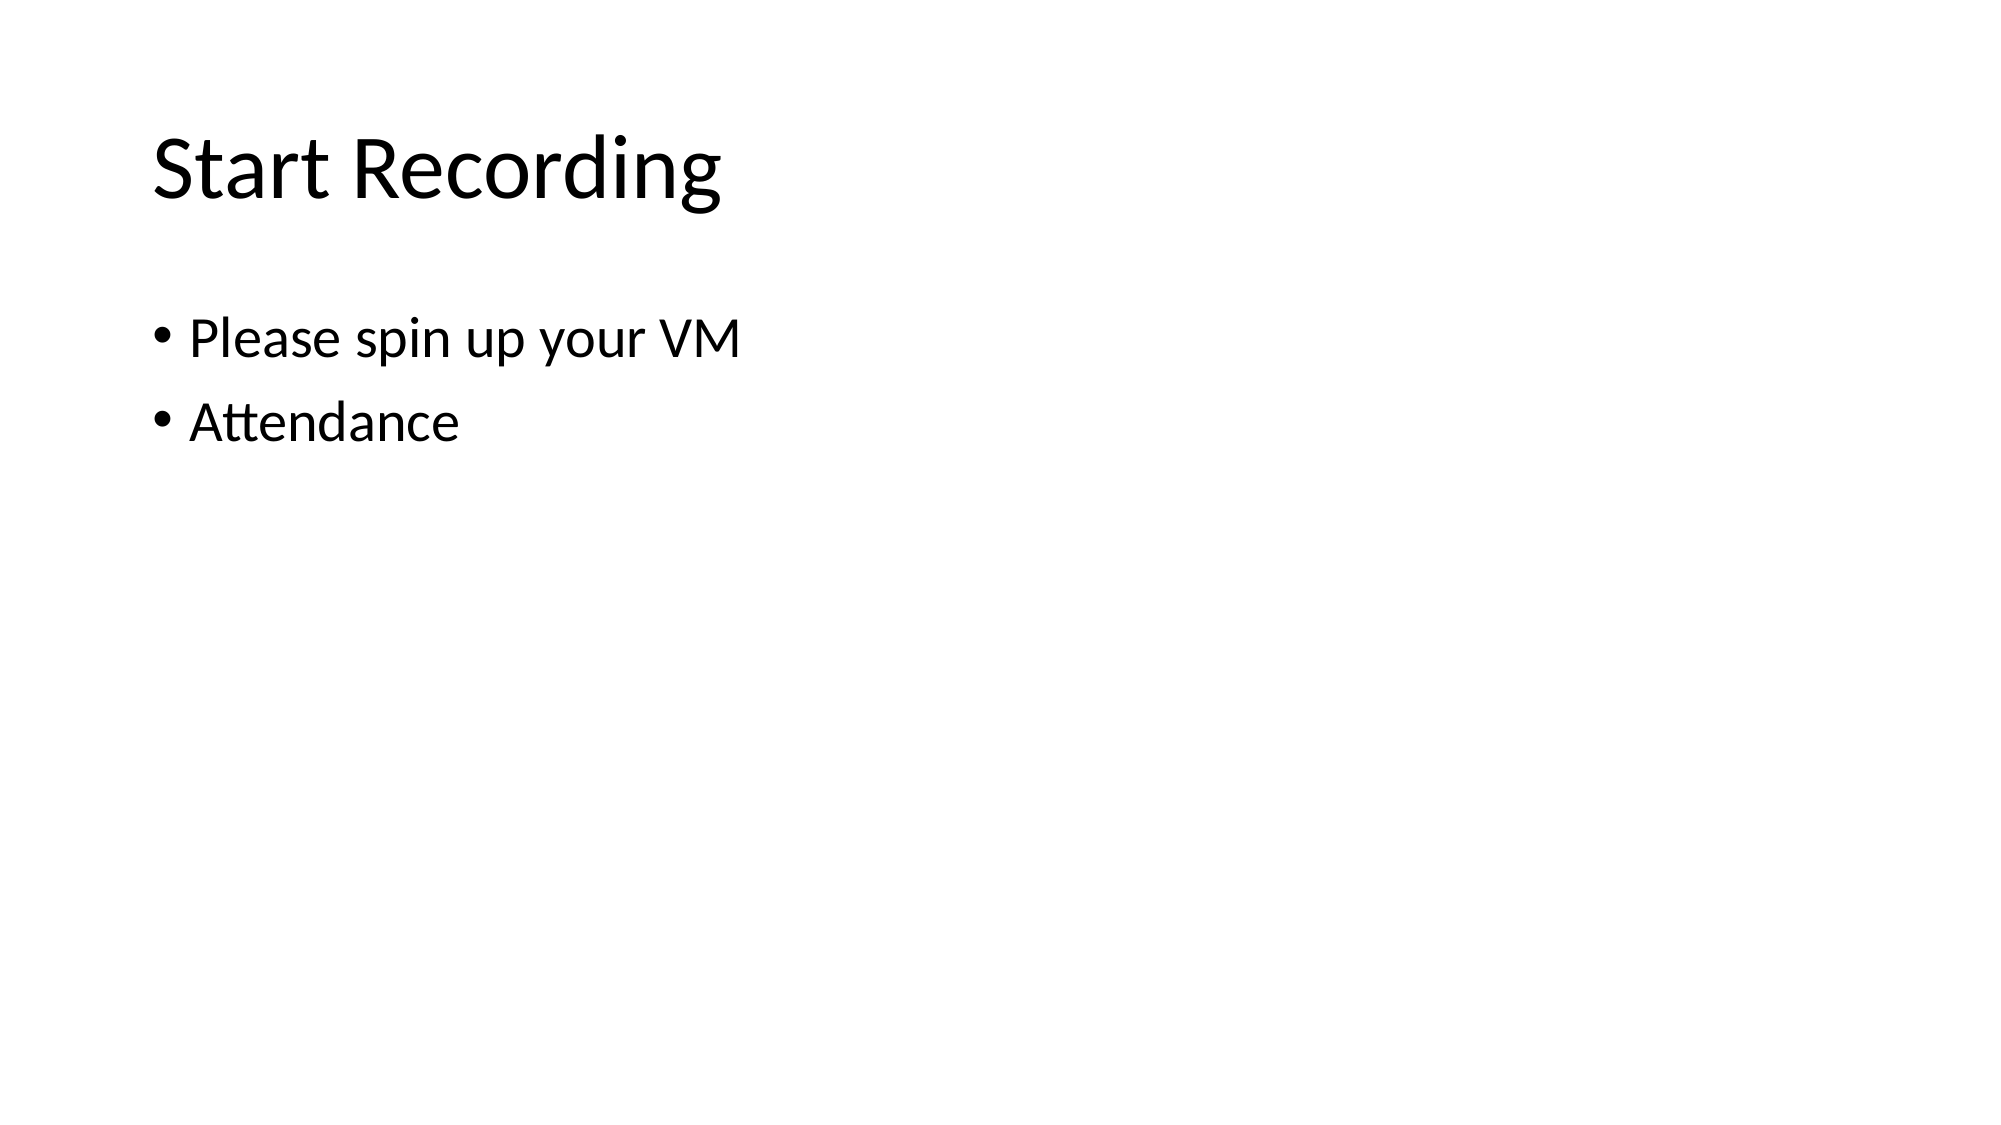

# Start Recording
Please spin up your VM
Attendance